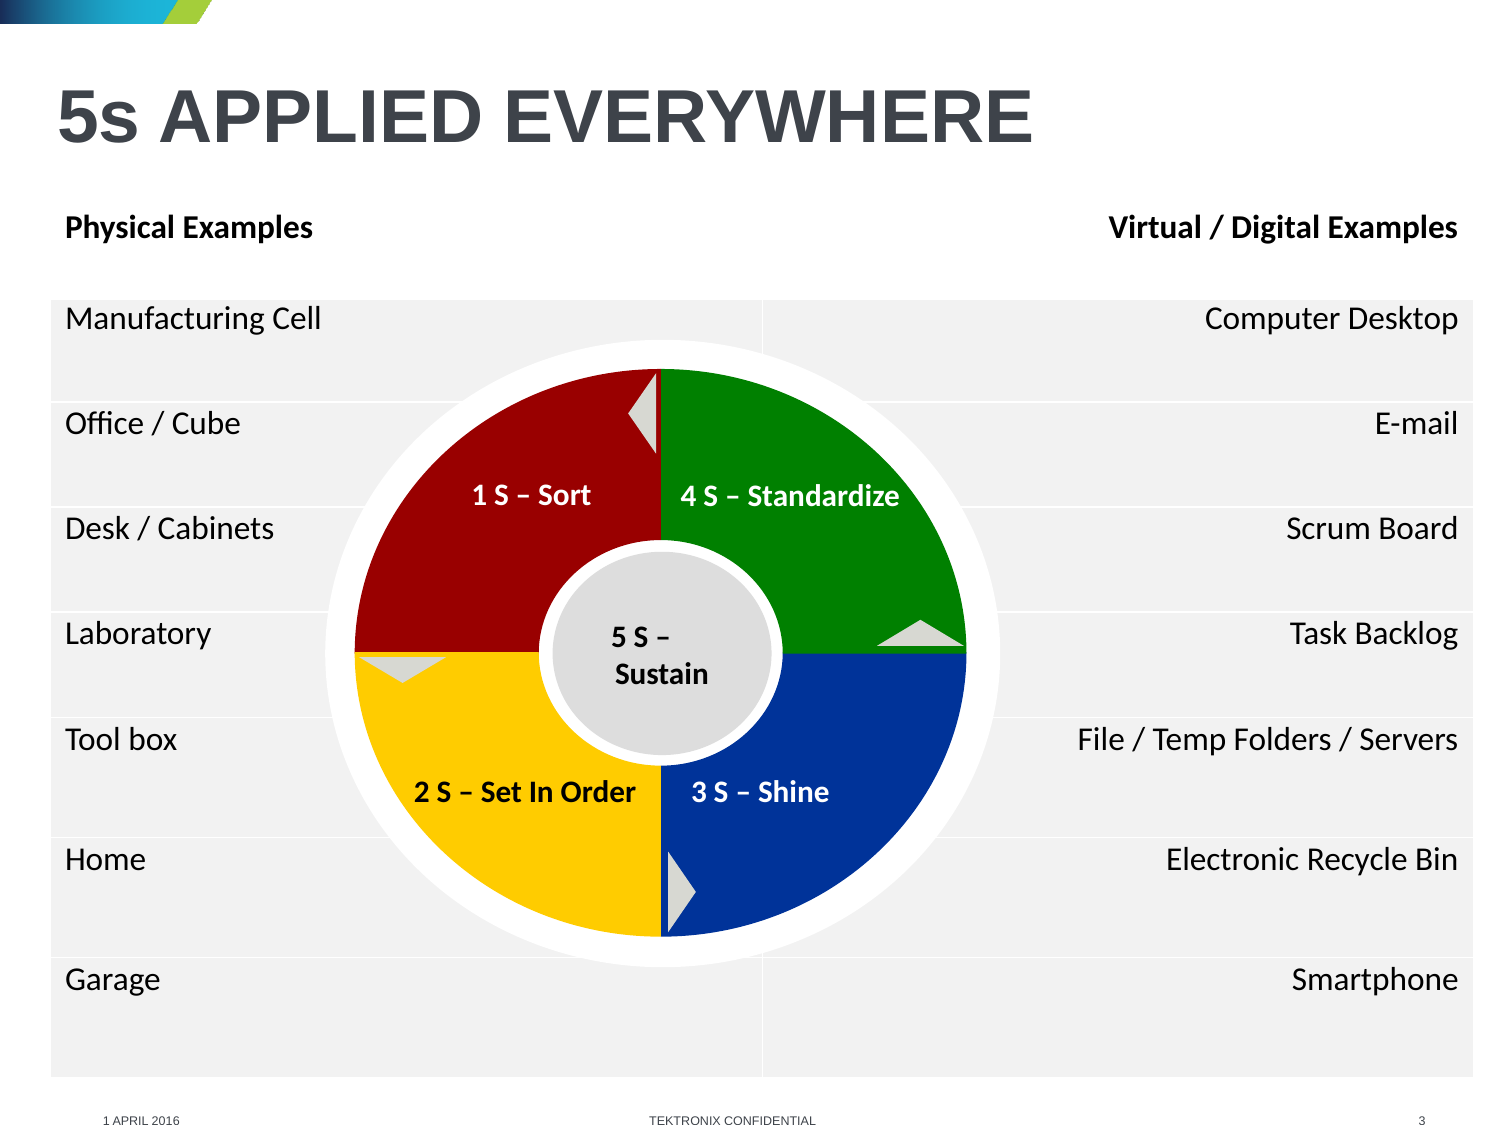

# 5s APPLIED EVERYWHERE
| Physical Examples | Virtual / Digital Examples |
| --- | --- |
| Manufacturing Cell | Computer Desktop |
| Office / Cube | E-mail |
| Desk / Cabinets | Scrum Board |
| Laboratory | Task Backlog |
| Tool box | File / Temp Folders / Servers |
| Home | Electronic Recycle Bin |
| Garage | Smartphone |

1 S – Sort
4 S – Standardize
5 S –       Sustain

2 S – Set In Order
3 S – Shine

1 APRIL 2016
TEKTRONIX CONFIDENTIAL
3